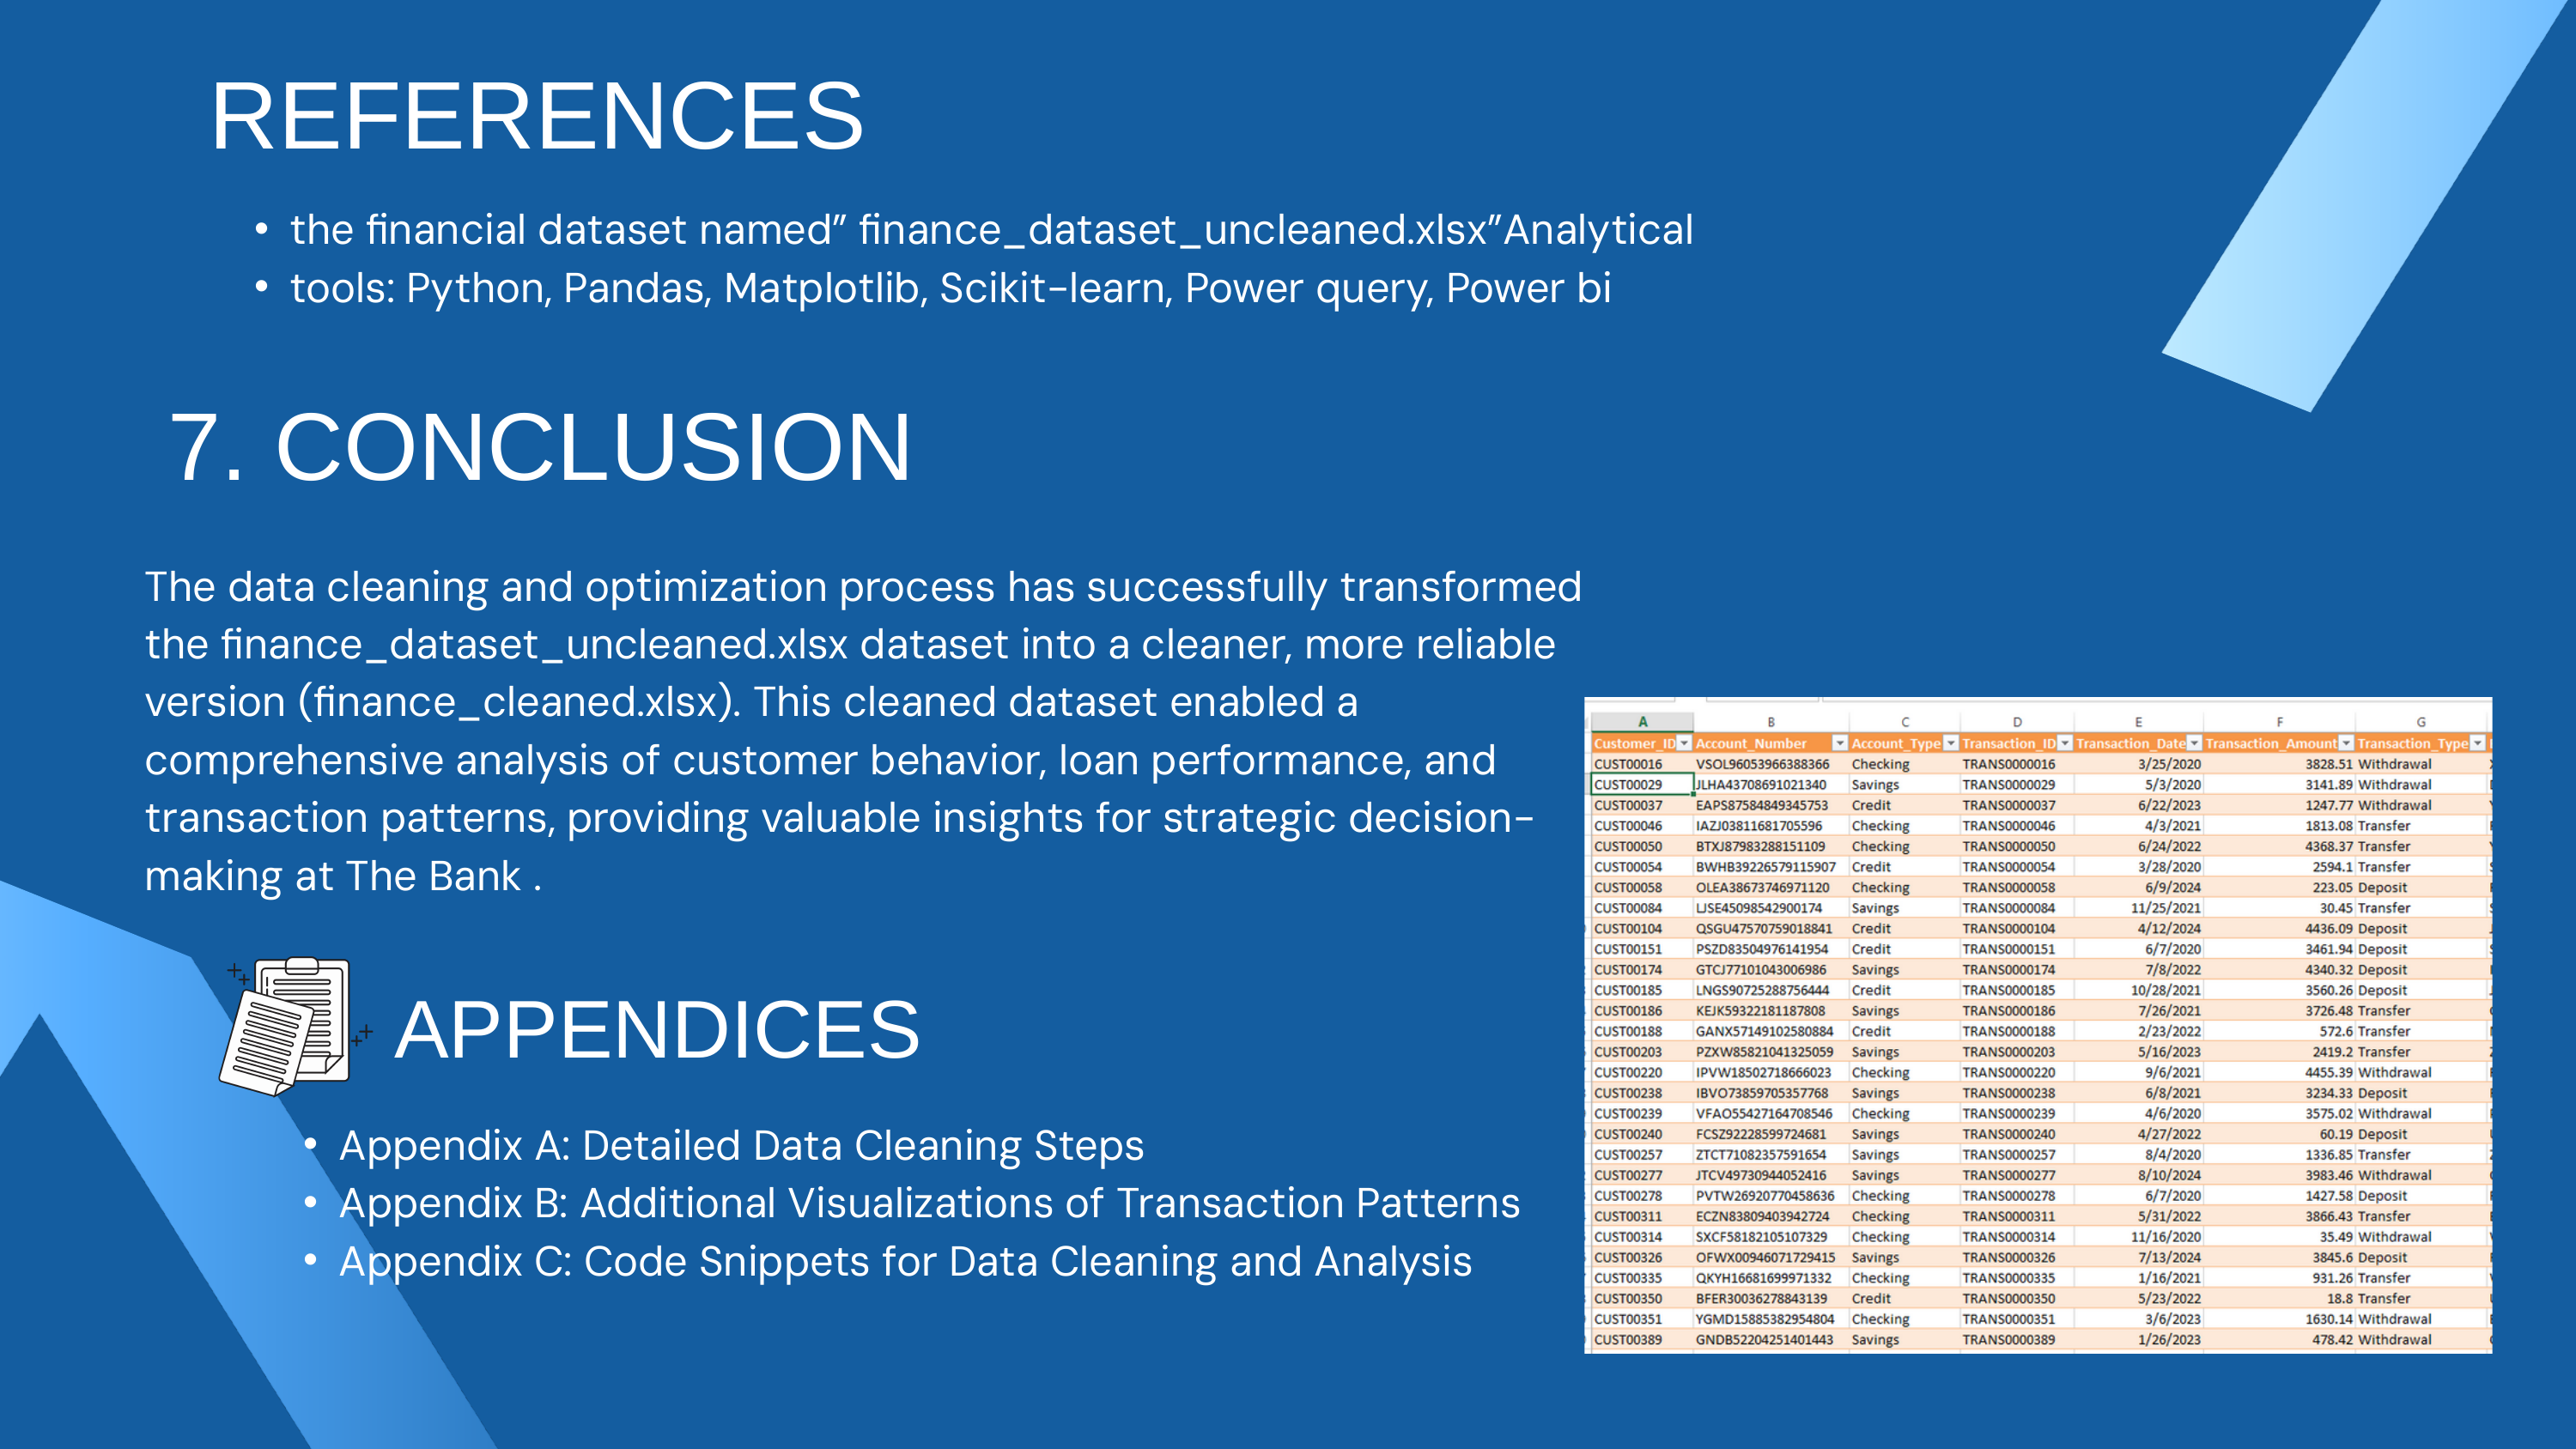

REFERENCES

the financial dataset named” finance_dataset_uncleaned.xlsx”Analytical
tools: Python, Pandas, Matplotlib, Scikit-learn, Power query, Power bi

7. CONCLUSION
The data cleaning and optimization process has successfully transformed the finance_dataset_uncleaned.xlsx dataset into a cleaner, more reliable version (finance_cleaned.xlsx). This cleaned dataset enabled a comprehensive analysis of customer behavior, loan performance, and transaction patterns, providing valuable insights for strategic decision-making at The Bank .

APPENDICES
Appendix A: Detailed Data Cleaning Steps
Appendix B: Additional Visualizations of Transaction Patterns
Appendix C: Code Snippets for Data Cleaning and Analysis